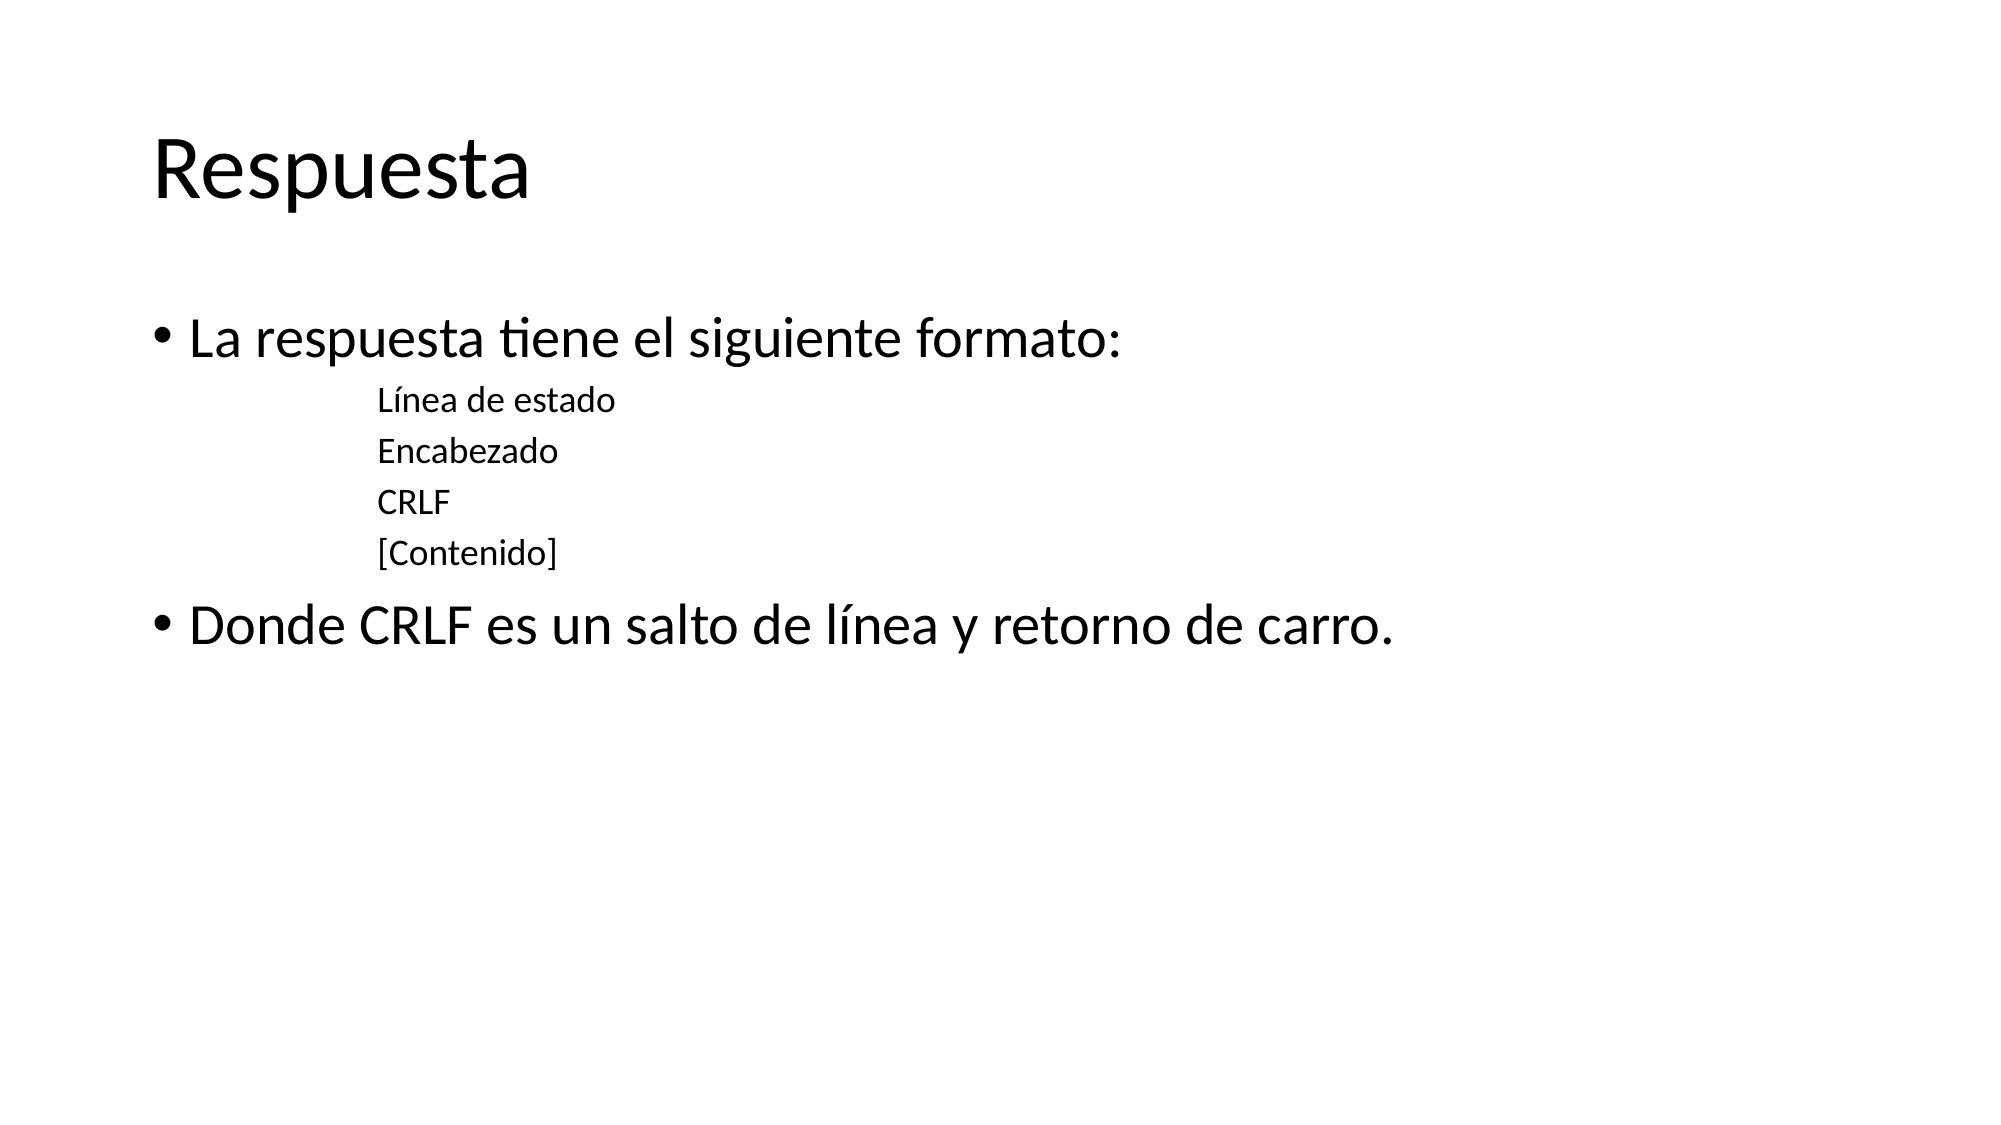

# Respuesta
La respuesta tiene el siguiente formato:
Línea de estado
Encabezado
CRLF
[Contenido]
Donde CRLF es un salto de línea y retorno de carro.